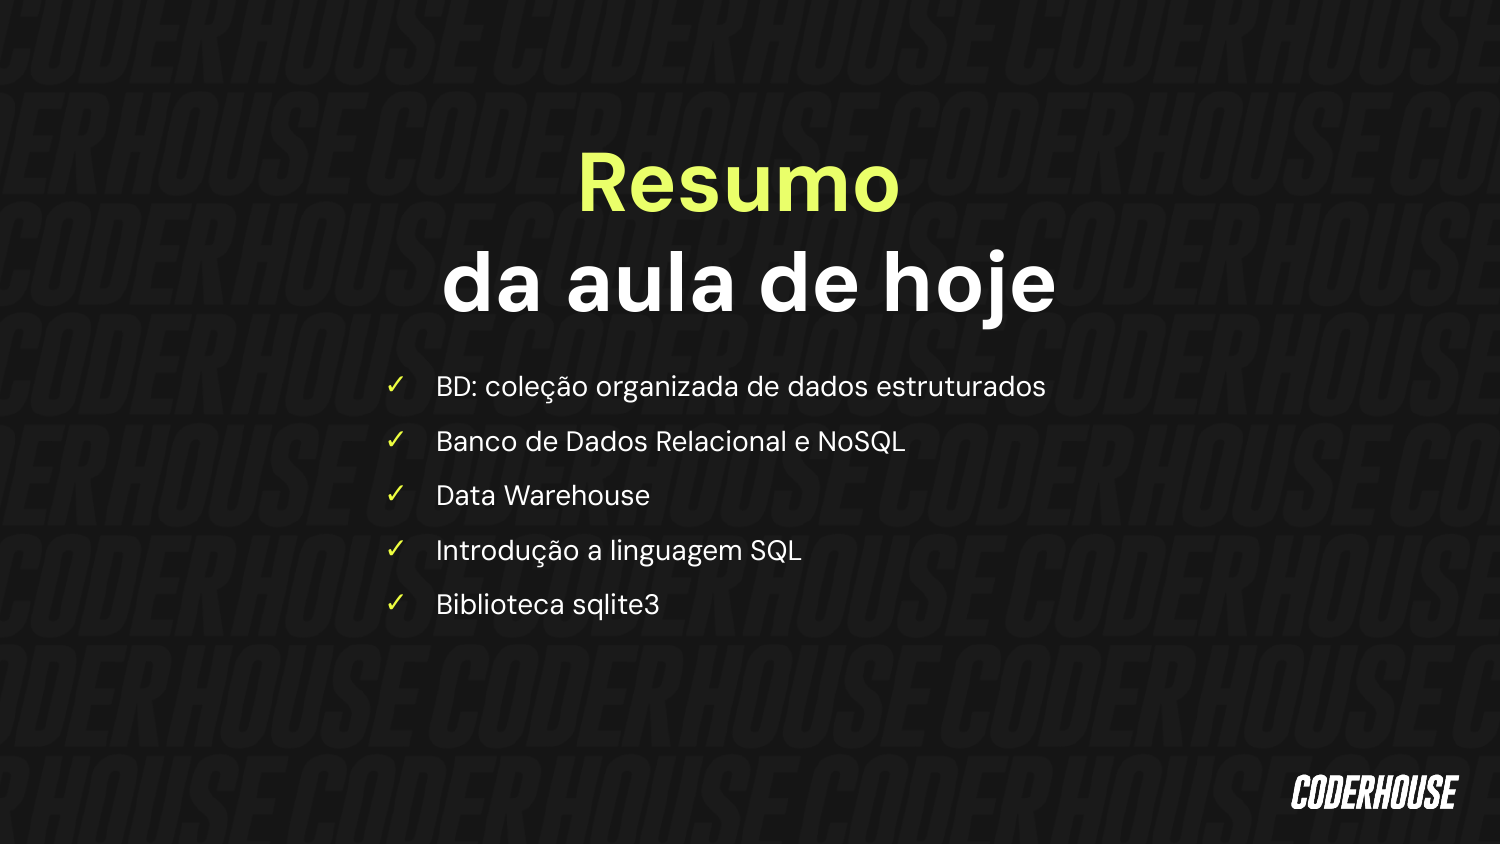

Resumo
da aula de hoje
BD: coleção organizada de dados estruturados
Banco de Dados Relacional e NoSQL
Data Warehouse
Introdução a linguagem SQL
Biblioteca sqlite3